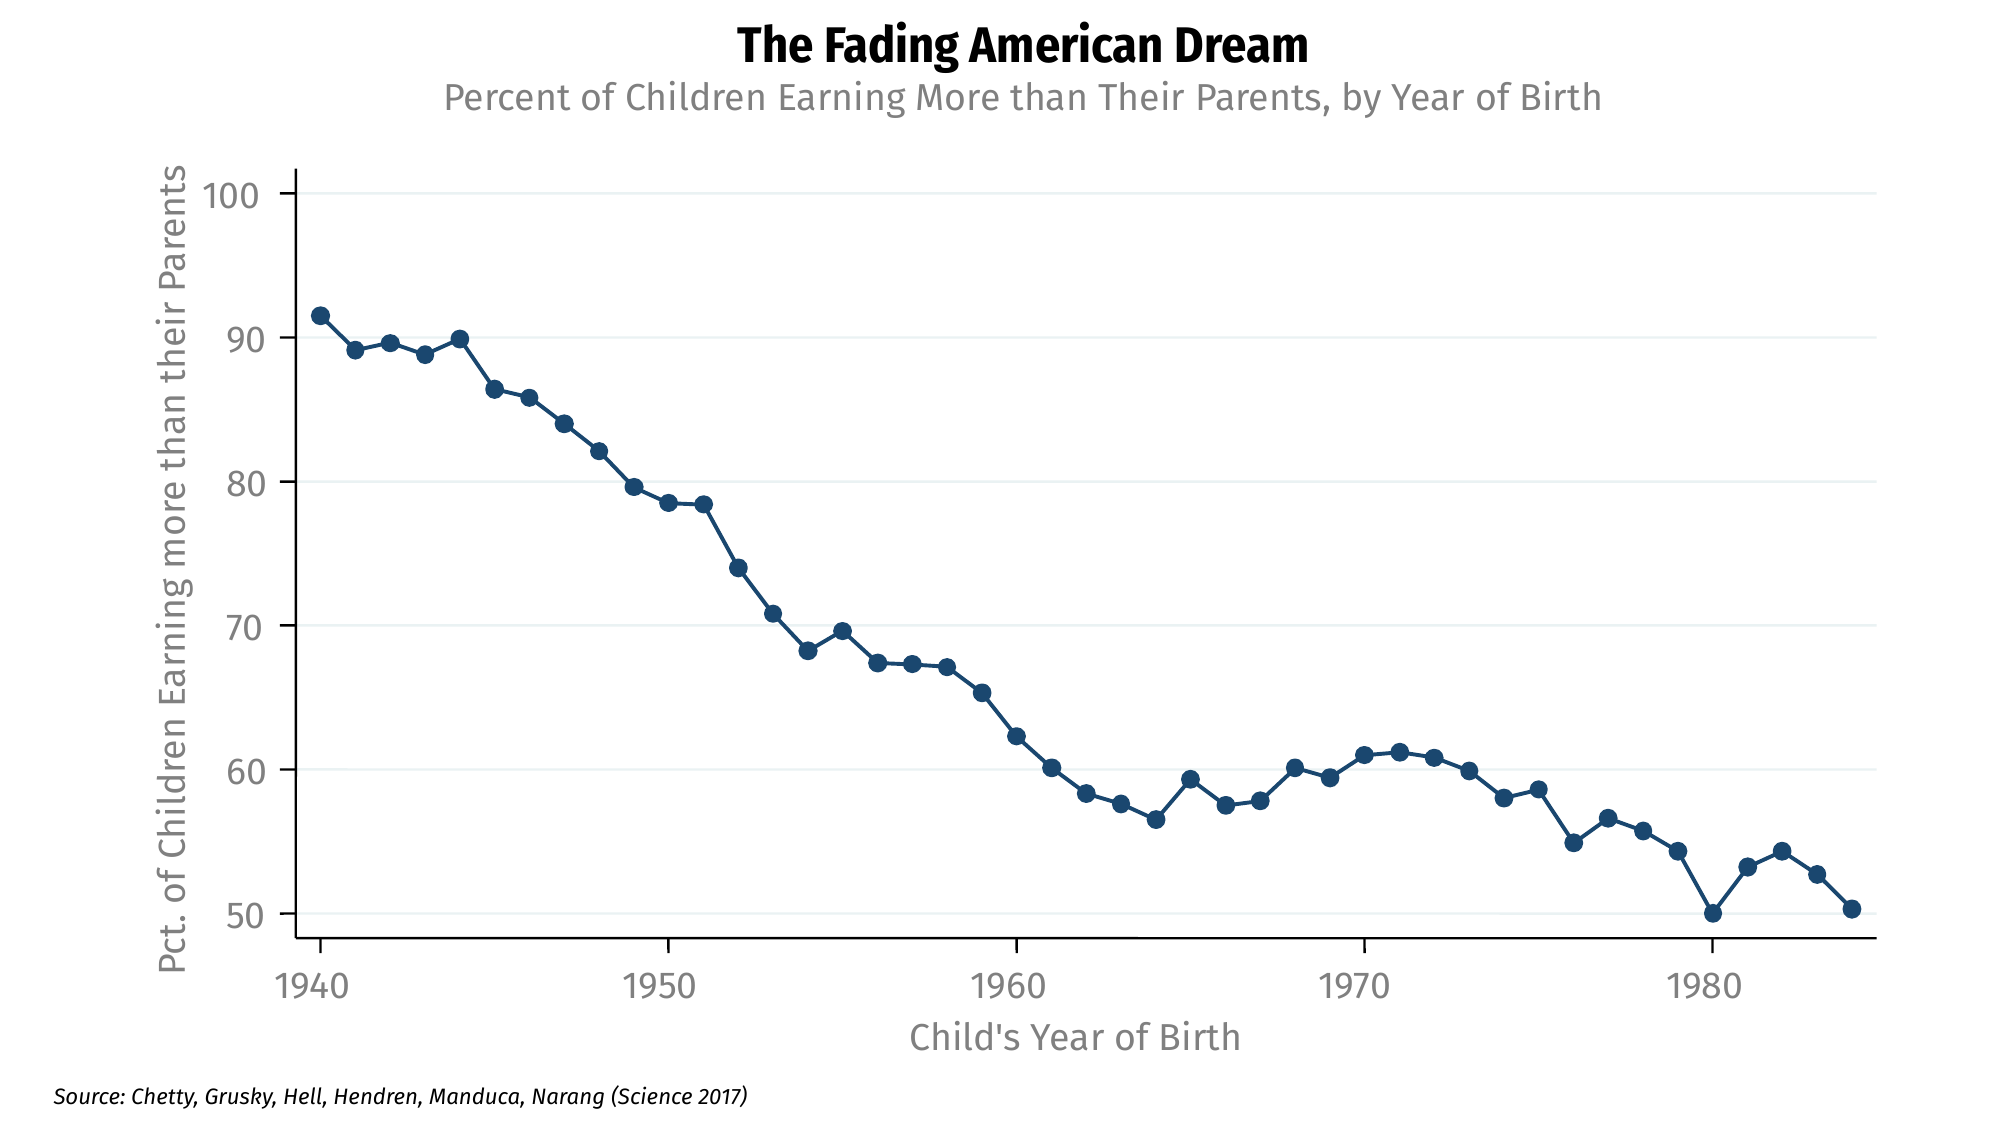

100

90

80

Pct. of Children Earning more than their Parents

70

60

50

1940
1950
1960
1970
1980
Child's Year of Birth
The Fading American Dream
Percent of Children Earning More than Their Parents, by Year of Birth

Source: Chetty, Grusky, Hell, Hendren, Manduca, Narang (Science 2017)